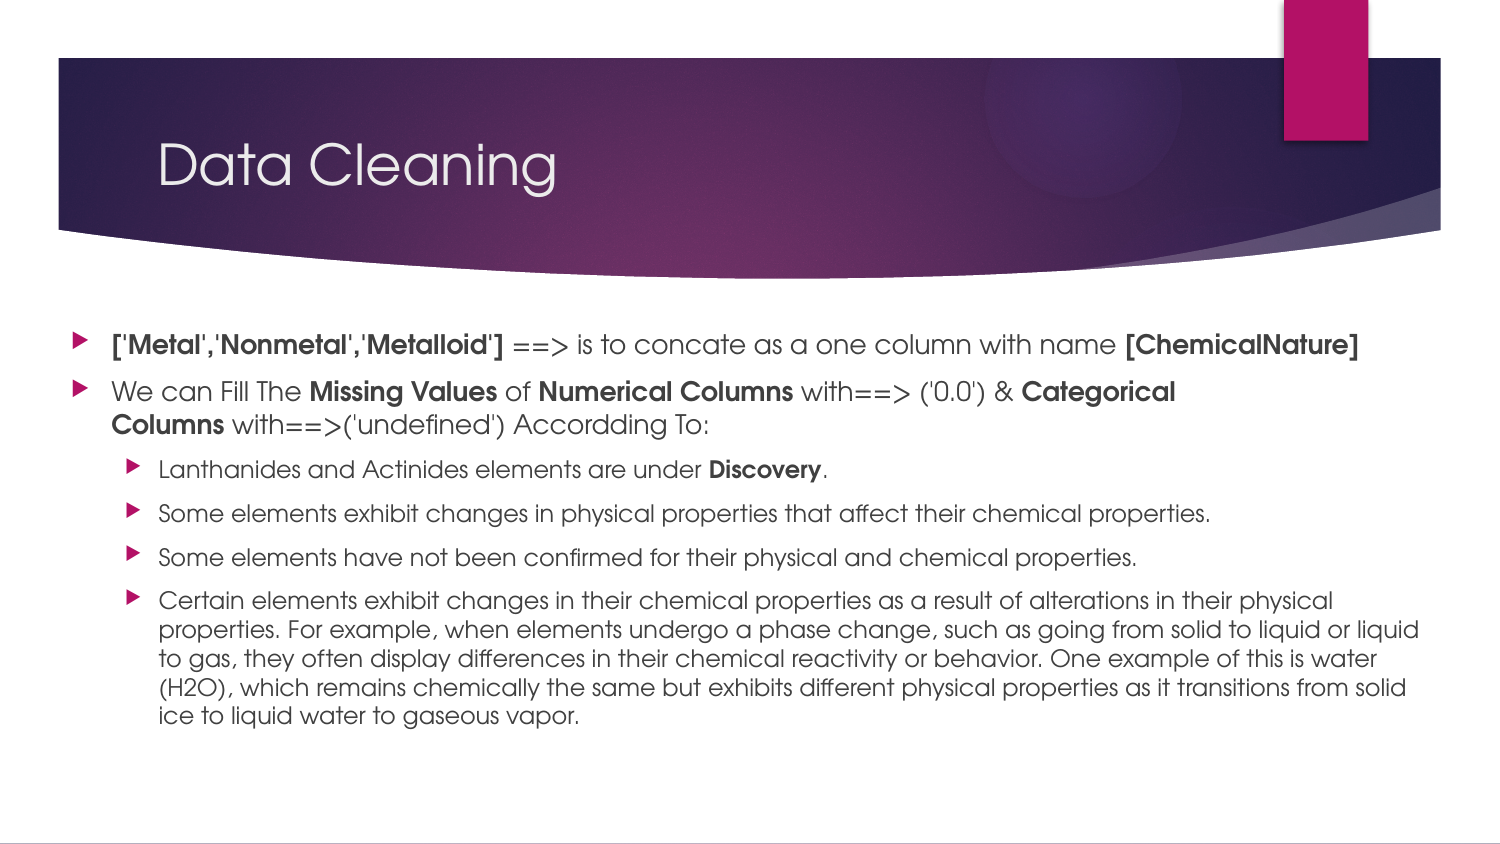

# Data Cleaning
['Metal','Nonmetal','Metalloid'] ==> is to concate as a one column with name [ChemicalNature]
We can Fill The Missing Values of Numerical Columns with==> ('0.0') & Categorical Columns with==>('undefined') Accordding To:
Lanthanides and Actinides elements are under Discovery.
Some elements exhibit changes in physical properties that affect their chemical properties.
Some elements have not been confirmed for their physical and chemical properties.
Certain elements exhibit changes in their chemical properties as a result of alterations in their physical properties. For example, when elements undergo a phase change, such as going from solid to liquid or liquid to gas, they often display differences in their chemical reactivity or behavior. One example of this is water (H2O), which remains chemically the same but exhibits different physical properties as it transitions from solid ice to liquid water to gaseous vapor.